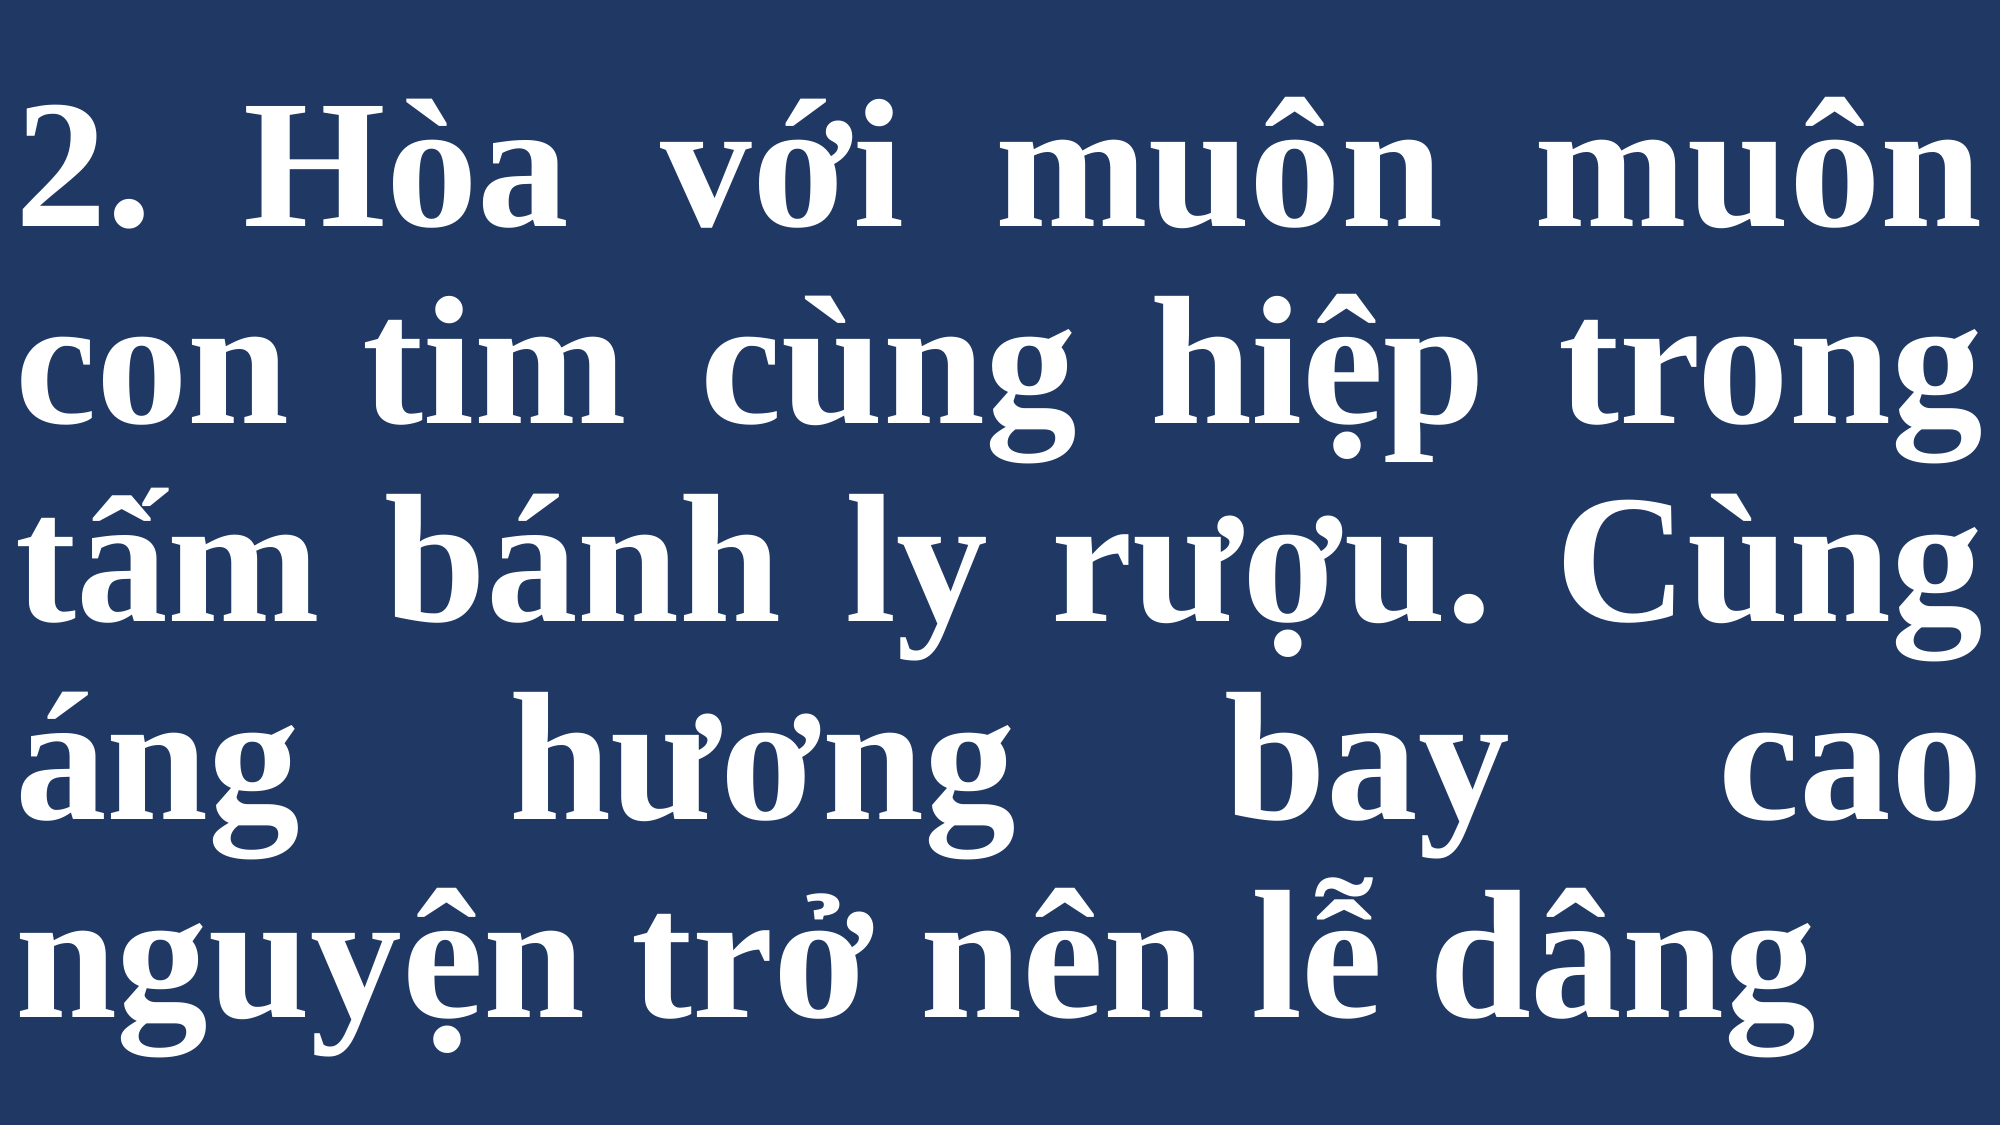

# 2. Hòa với muôn muôn con tim cùng hiệp trong tấm bánh ly rượu. Cùng áng hương bay cao nguyện trở nên lễ dâng